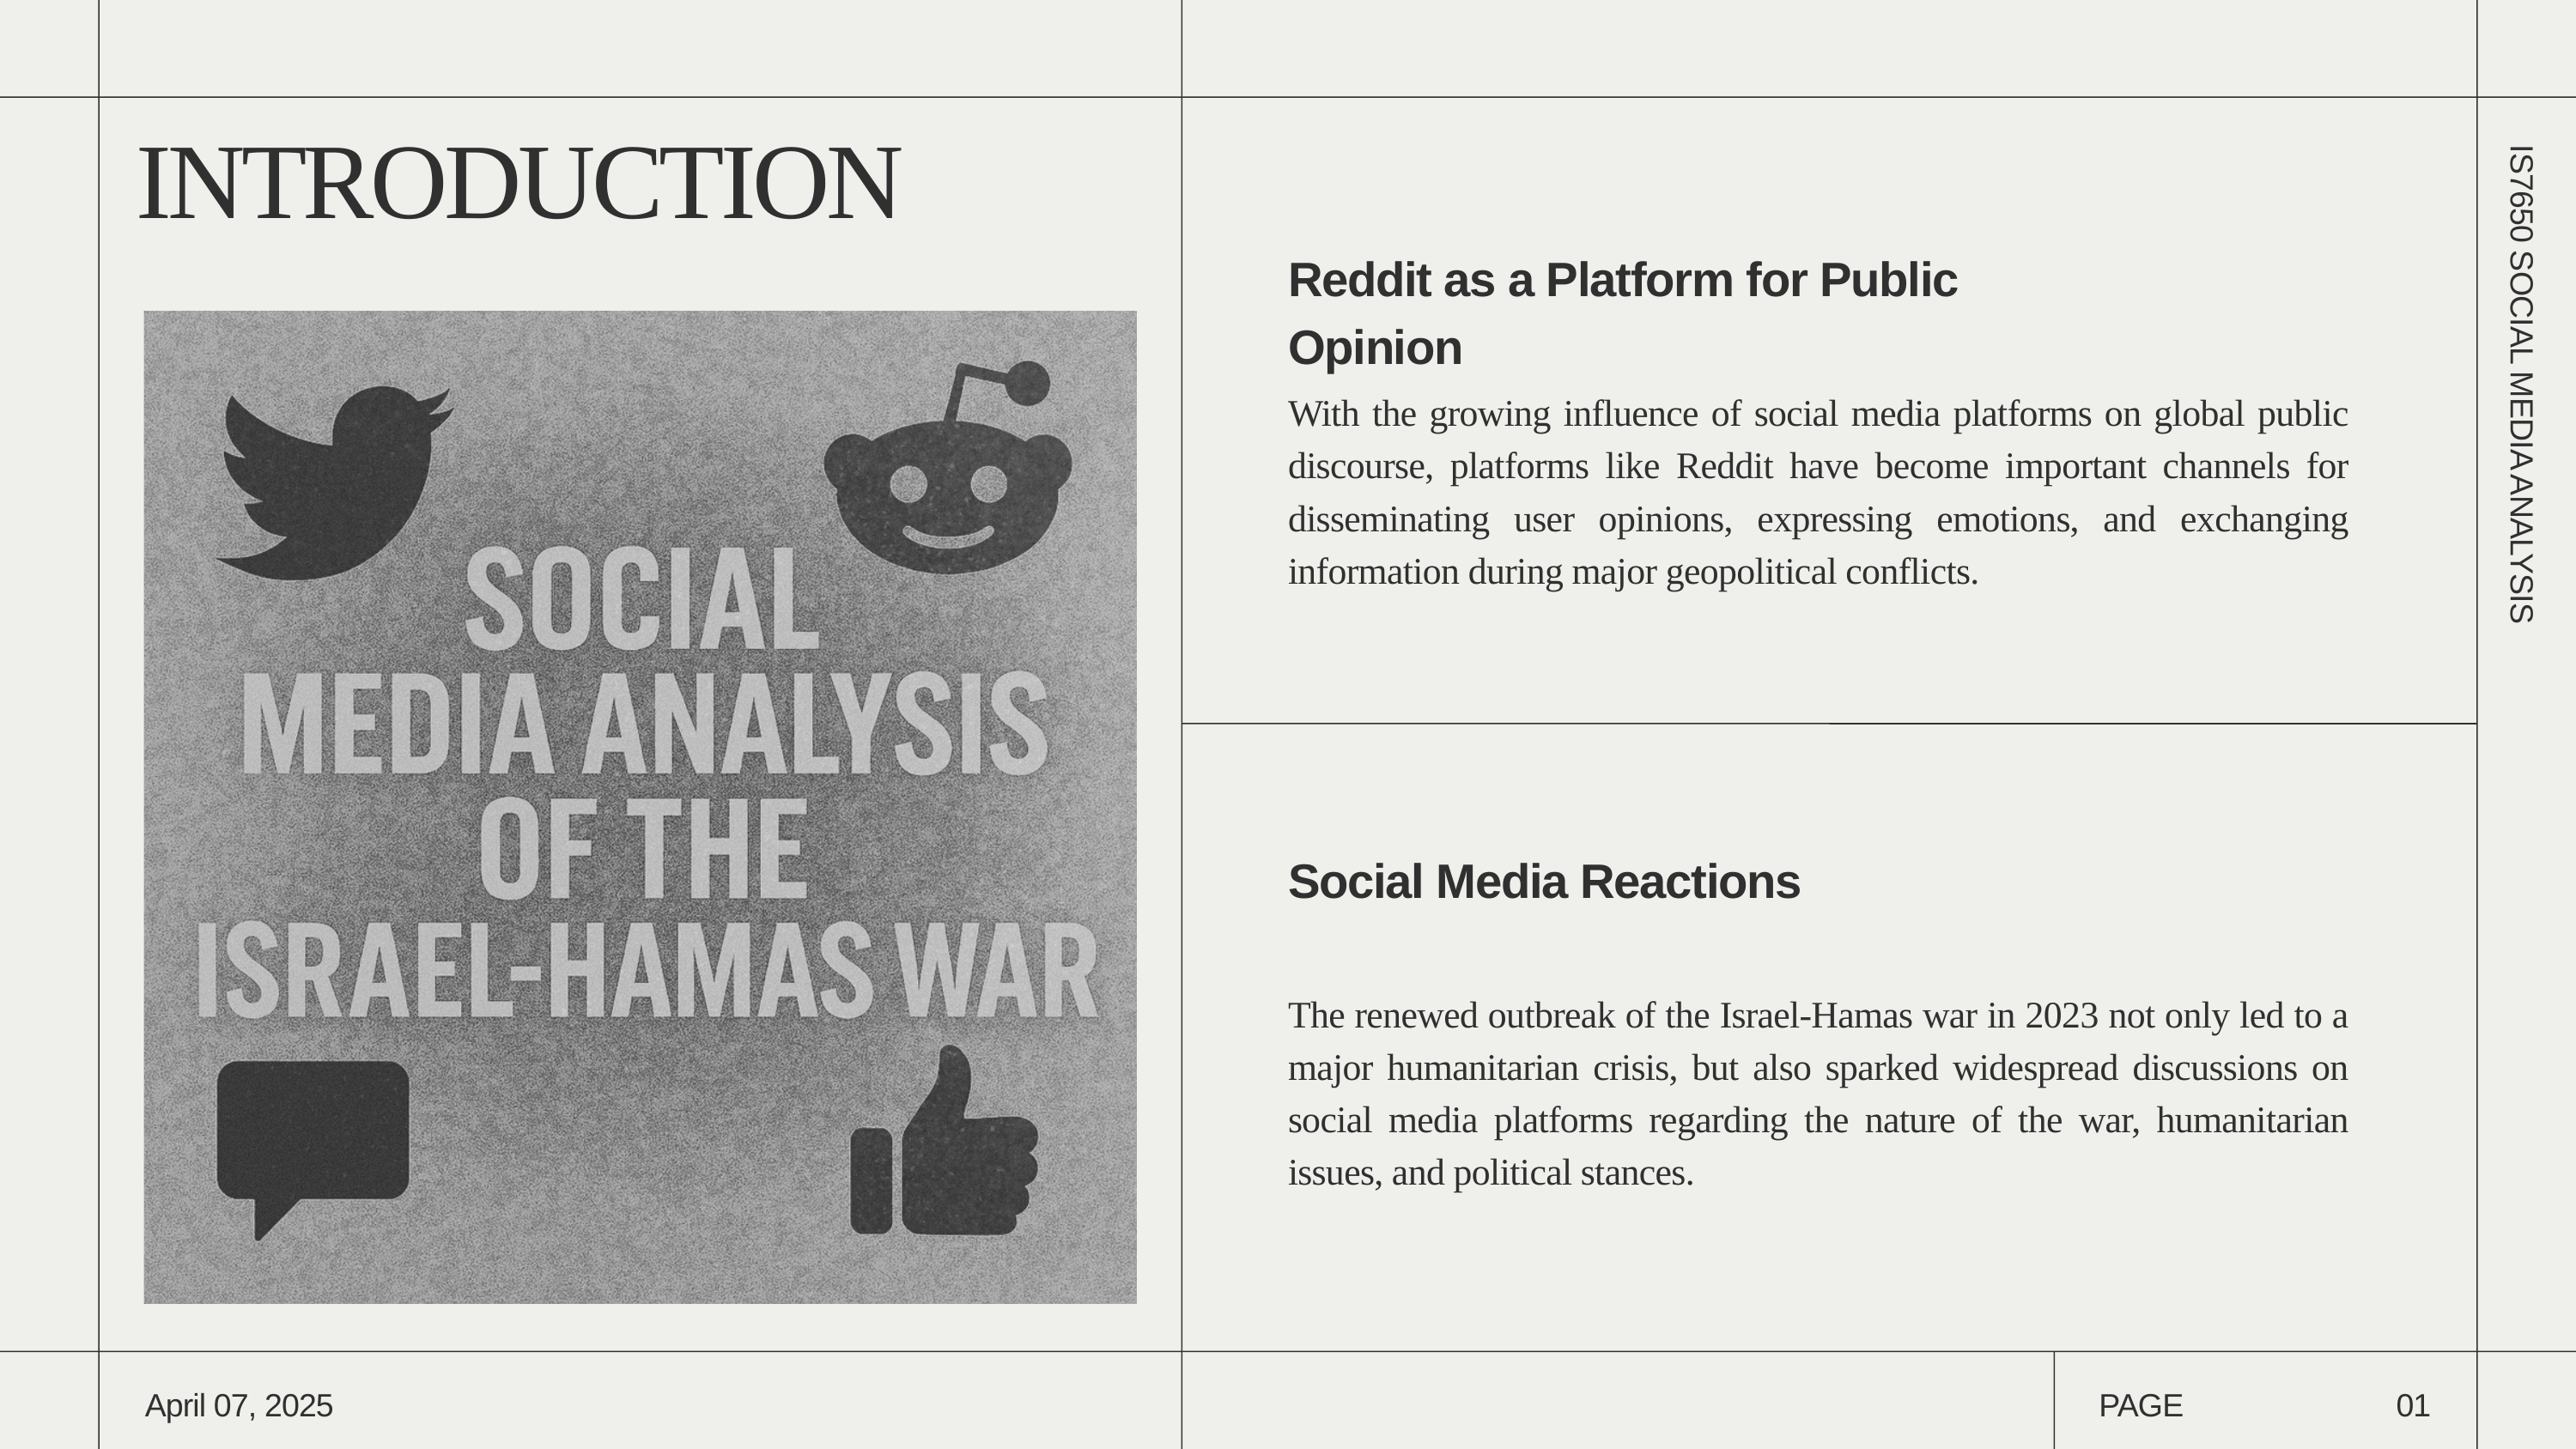

INTRODUCTION
Reddit as a Platform for Public Opinion

IS7650 SOCIAL MEDIA ANALYSIS
With the growing influence of social media platforms on global public discourse, platforms like Reddit have become important channels for disseminating user opinions, expressing emotions, and exchanging information during major geopolitical conflicts.

Social Media Reactions
The renewed outbreak of the Israel-Hamas war in 2023 not only led to a major humanitarian crisis, but also sparked widespread discussions on social media platforms regarding the nature of the war, humanitarian issues, and political stances.

April 07, 2025
PAGE
01